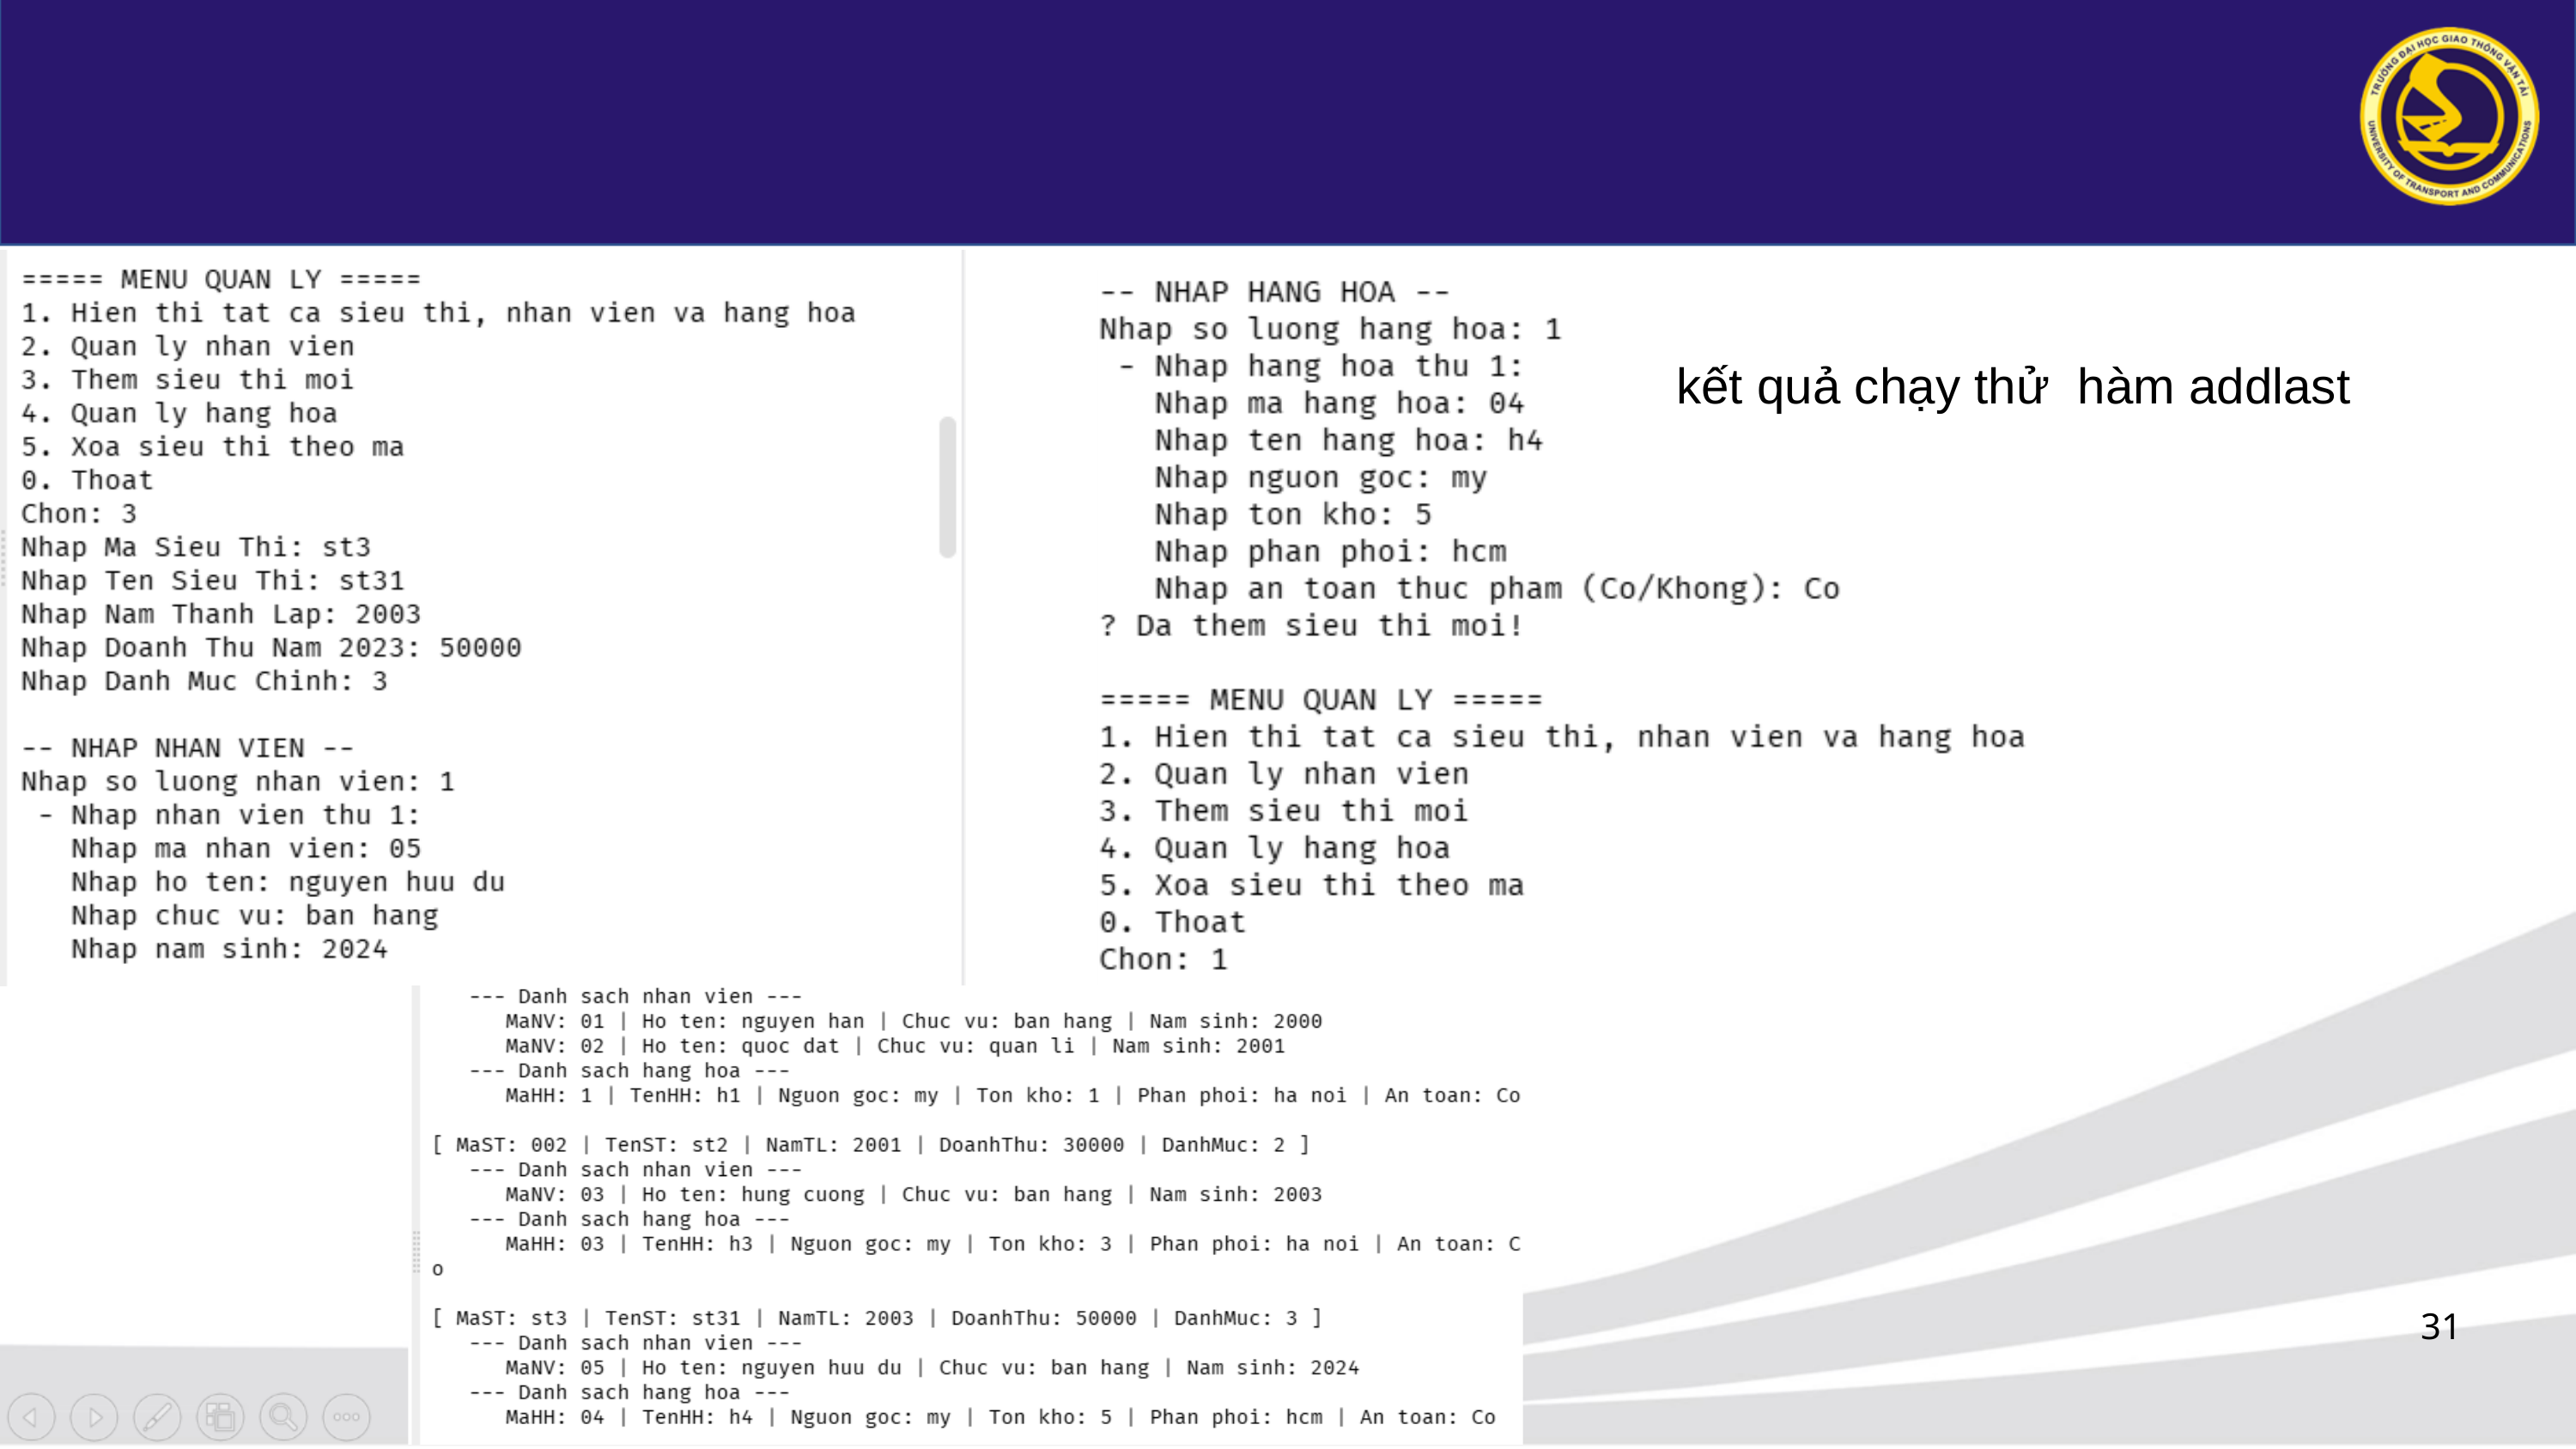

kết quả chạy thử  hàm addlast

31